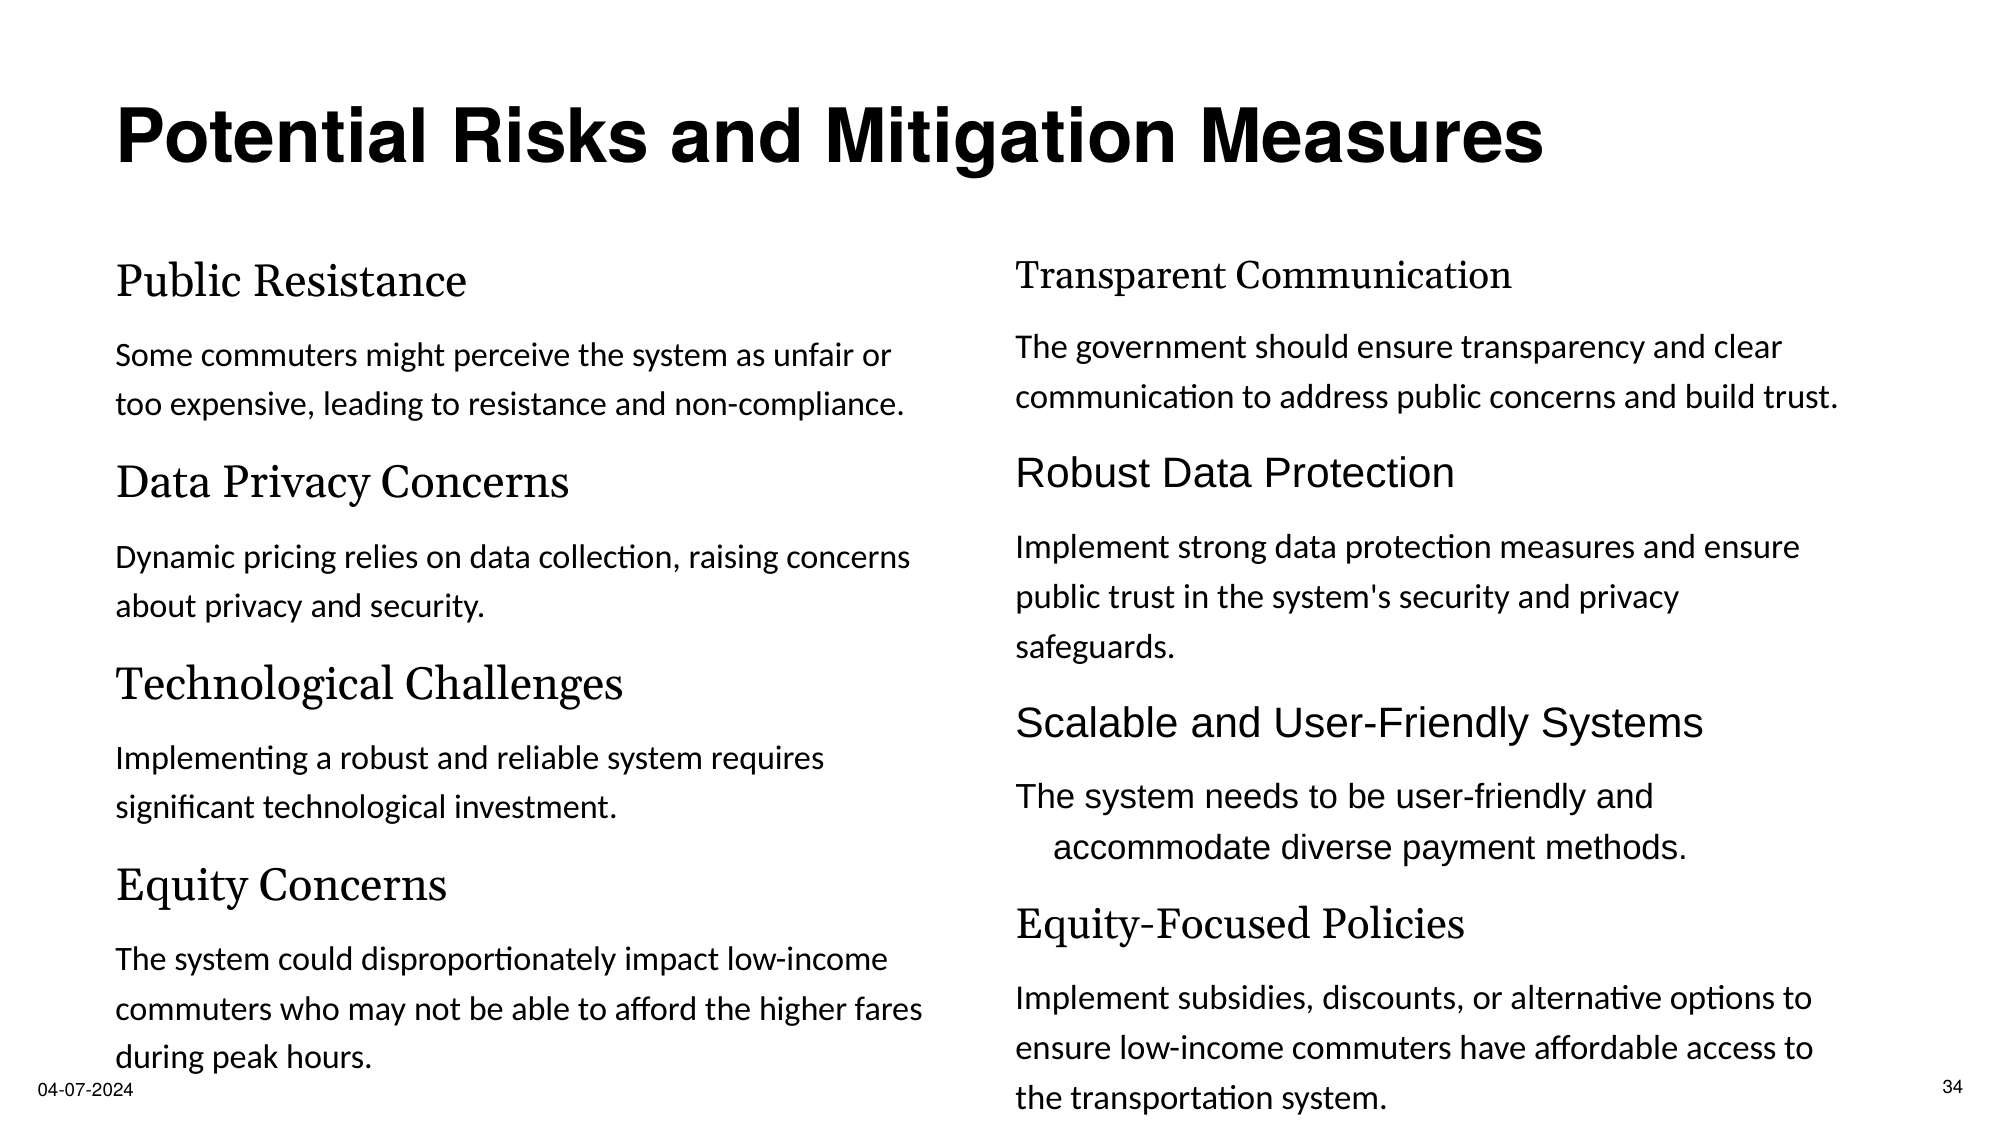

# Potential Risks and Mitigation Measures
Transparent Communication
The government should ensure transparency and clear communication to address public concerns and build trust.
Robust Data Protection
Implement strong data protection measures and ensure public trust in the system's security and privacy safeguards.
Scalable and User-Friendly Systems
The system needs to be user-friendly and accommodate diverse payment methods.
Equity-Focused Policies
Implement subsidies, discounts, or alternative options to ensure low-income commuters have affordable access to the transportation system.
Public Resistance
Some commuters might perceive the system as unfair or too expensive, leading to resistance and non-compliance.
Data Privacy Concerns
Dynamic pricing relies on data collection, raising concerns about privacy and security.
Technological Challenges
Implementing a robust and reliable system requires significant technological investment.
Equity Concerns
The system could disproportionately impact low-income commuters who may not be able to afford the higher fares during peak hours.

04-07-2024

34